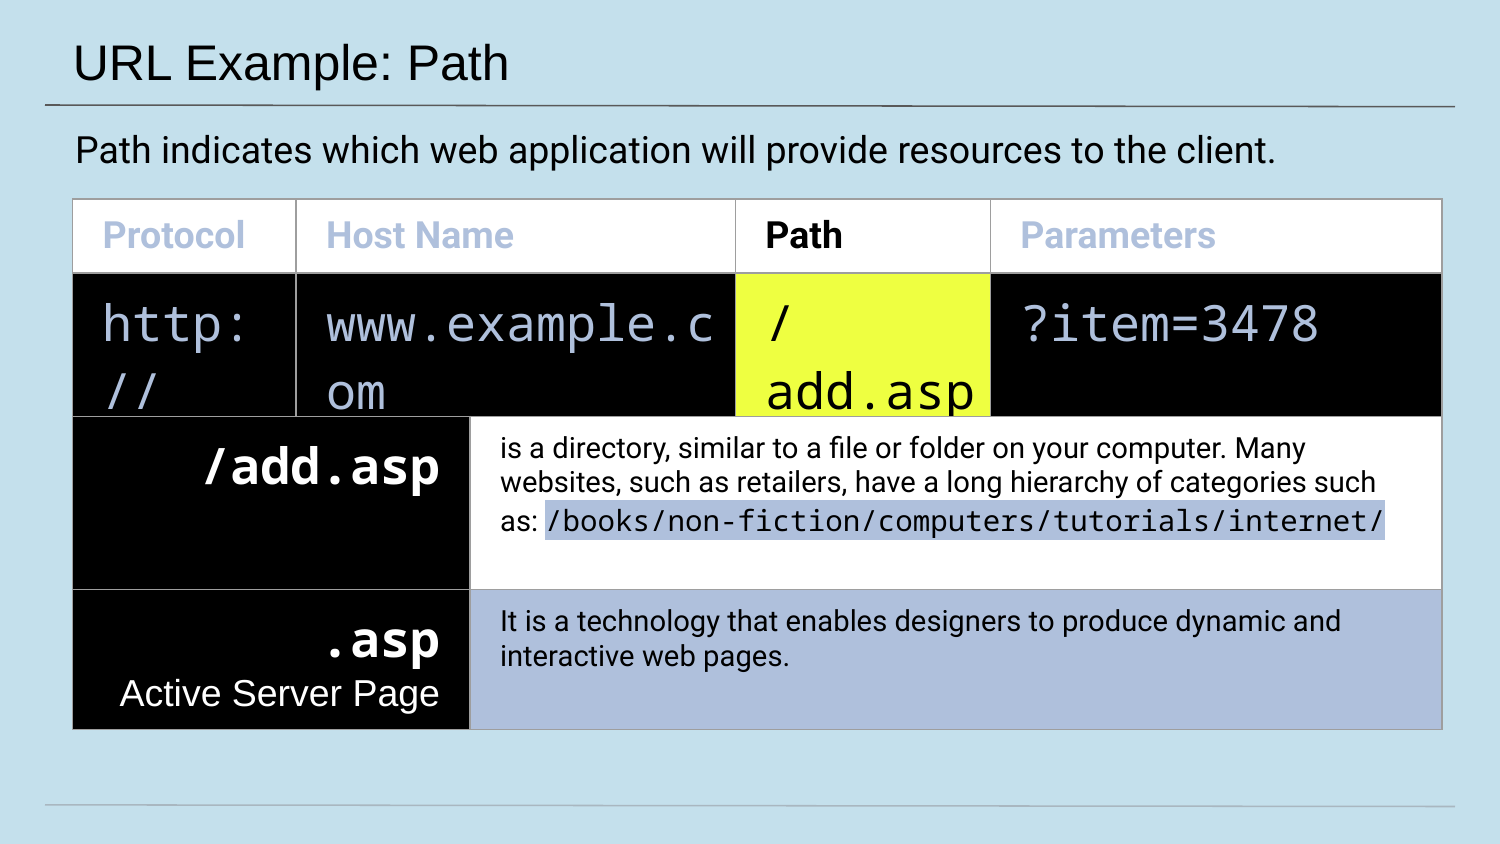

# URL Example: Path

Path indicates which web application will provide resources to the client.
| Protocol | Host Name | Path | Parameters |
| --- | --- | --- | --- |
| http:// | www.example.com | /add.asp | ?item=3478 |
| /add.asp | is a directory, similar to a file or folder on your computer. Many websites, such as retailers, have a long hierarchy of categories such as: /books/non-fiction/computers/tutorials/internet/ |
| --- | --- |
| .asp Active Server Page | It is a technology that enables designers to produce dynamic and interactive web pages. |